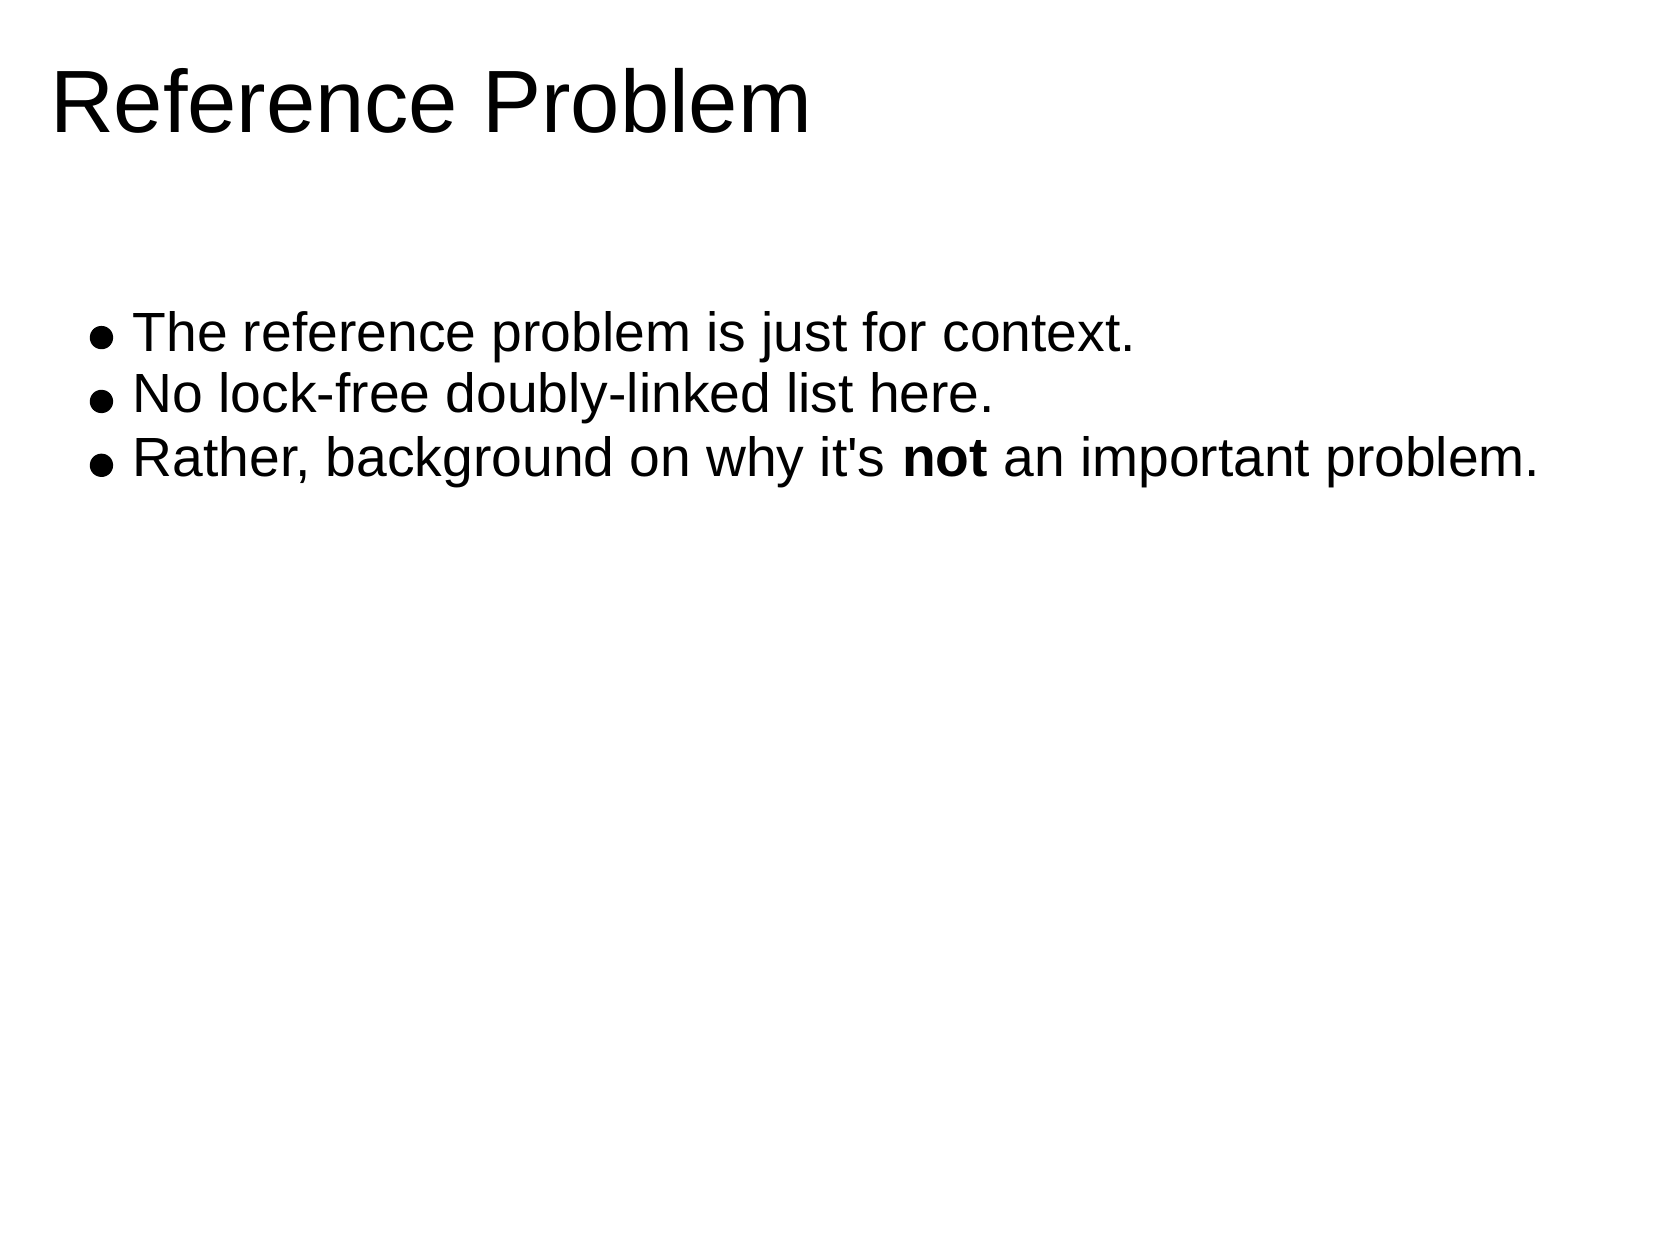

Reference Problem
The reference problem is just for context.
No lock-free doubly-linked list here.
Rather, background on why it's not an important problem.